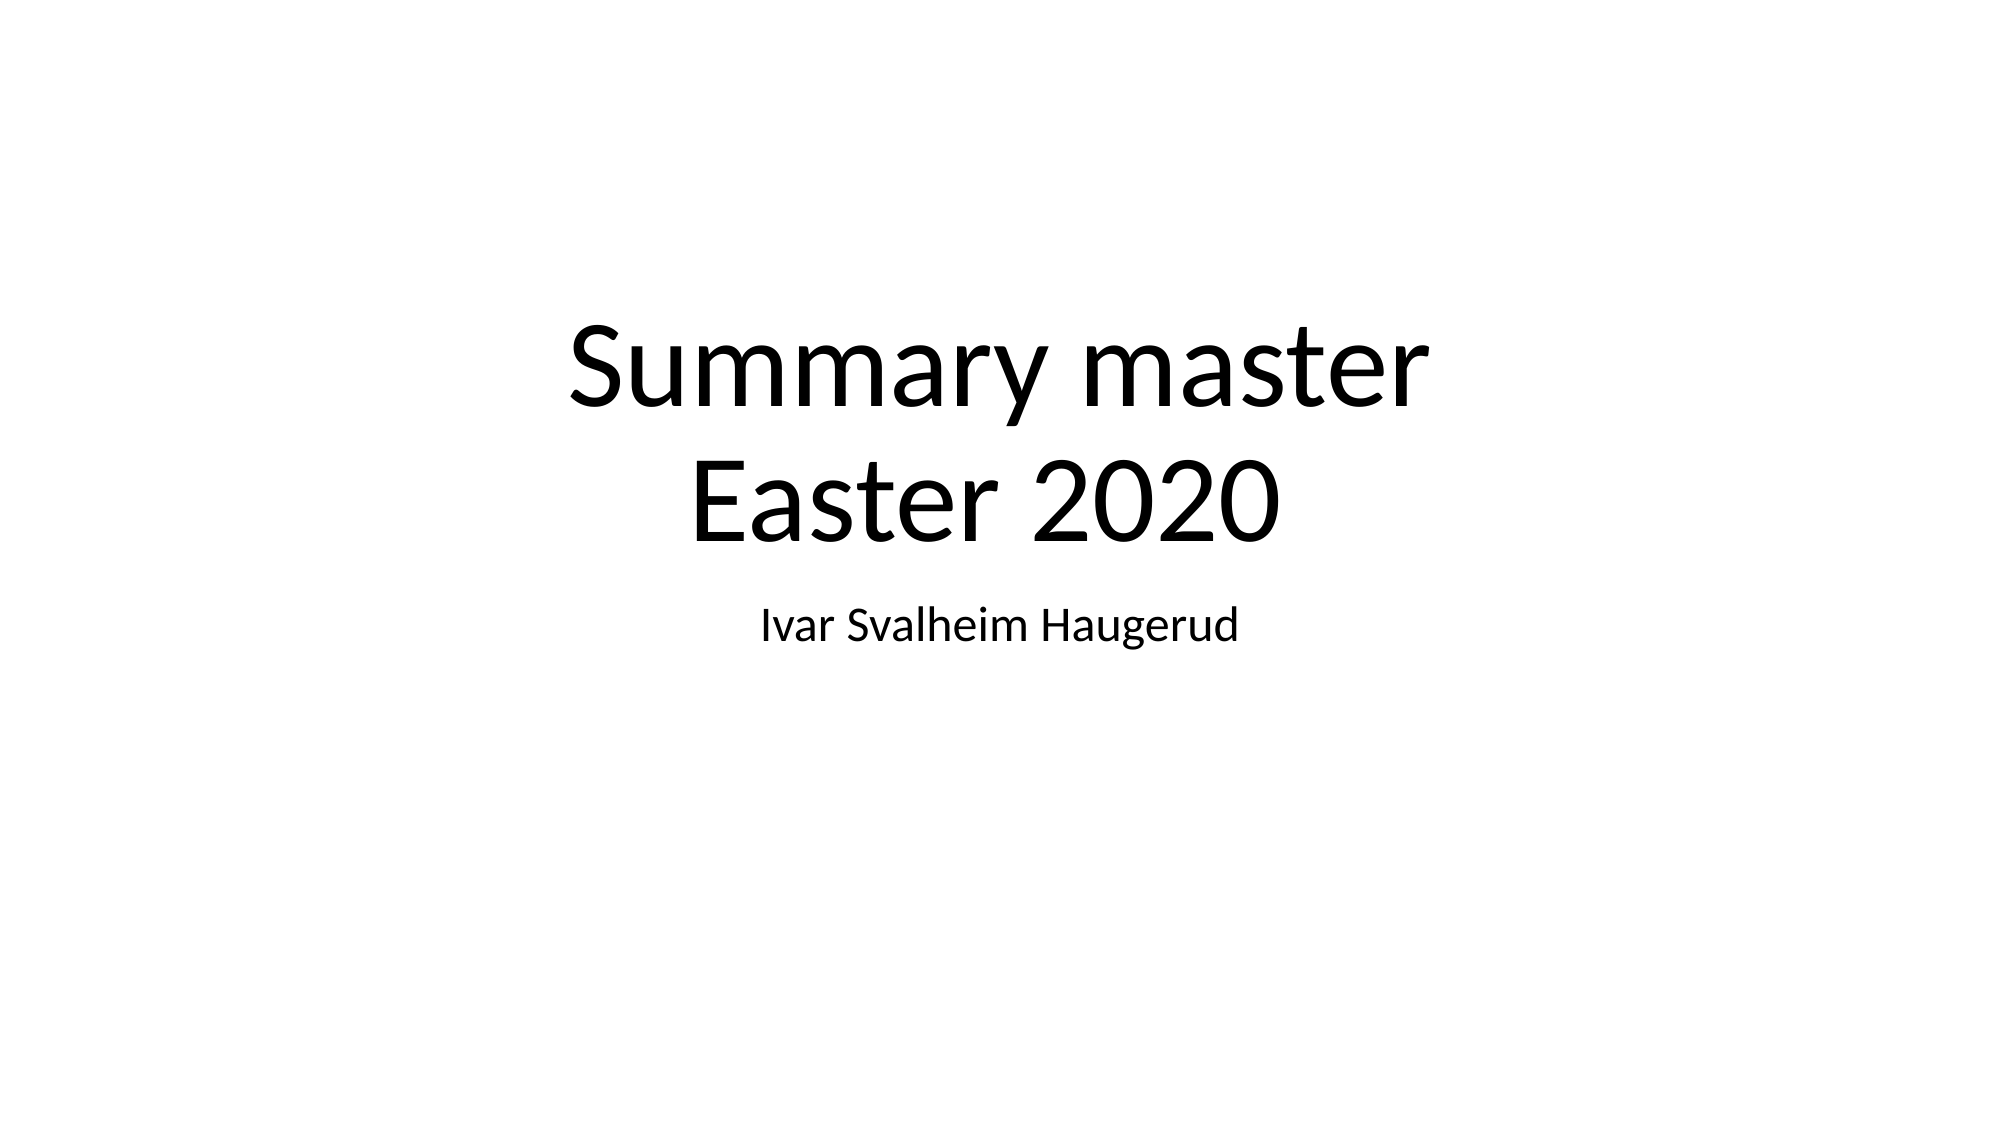

# Summary master Easter 2020
Ivar Svalheim Haugerud